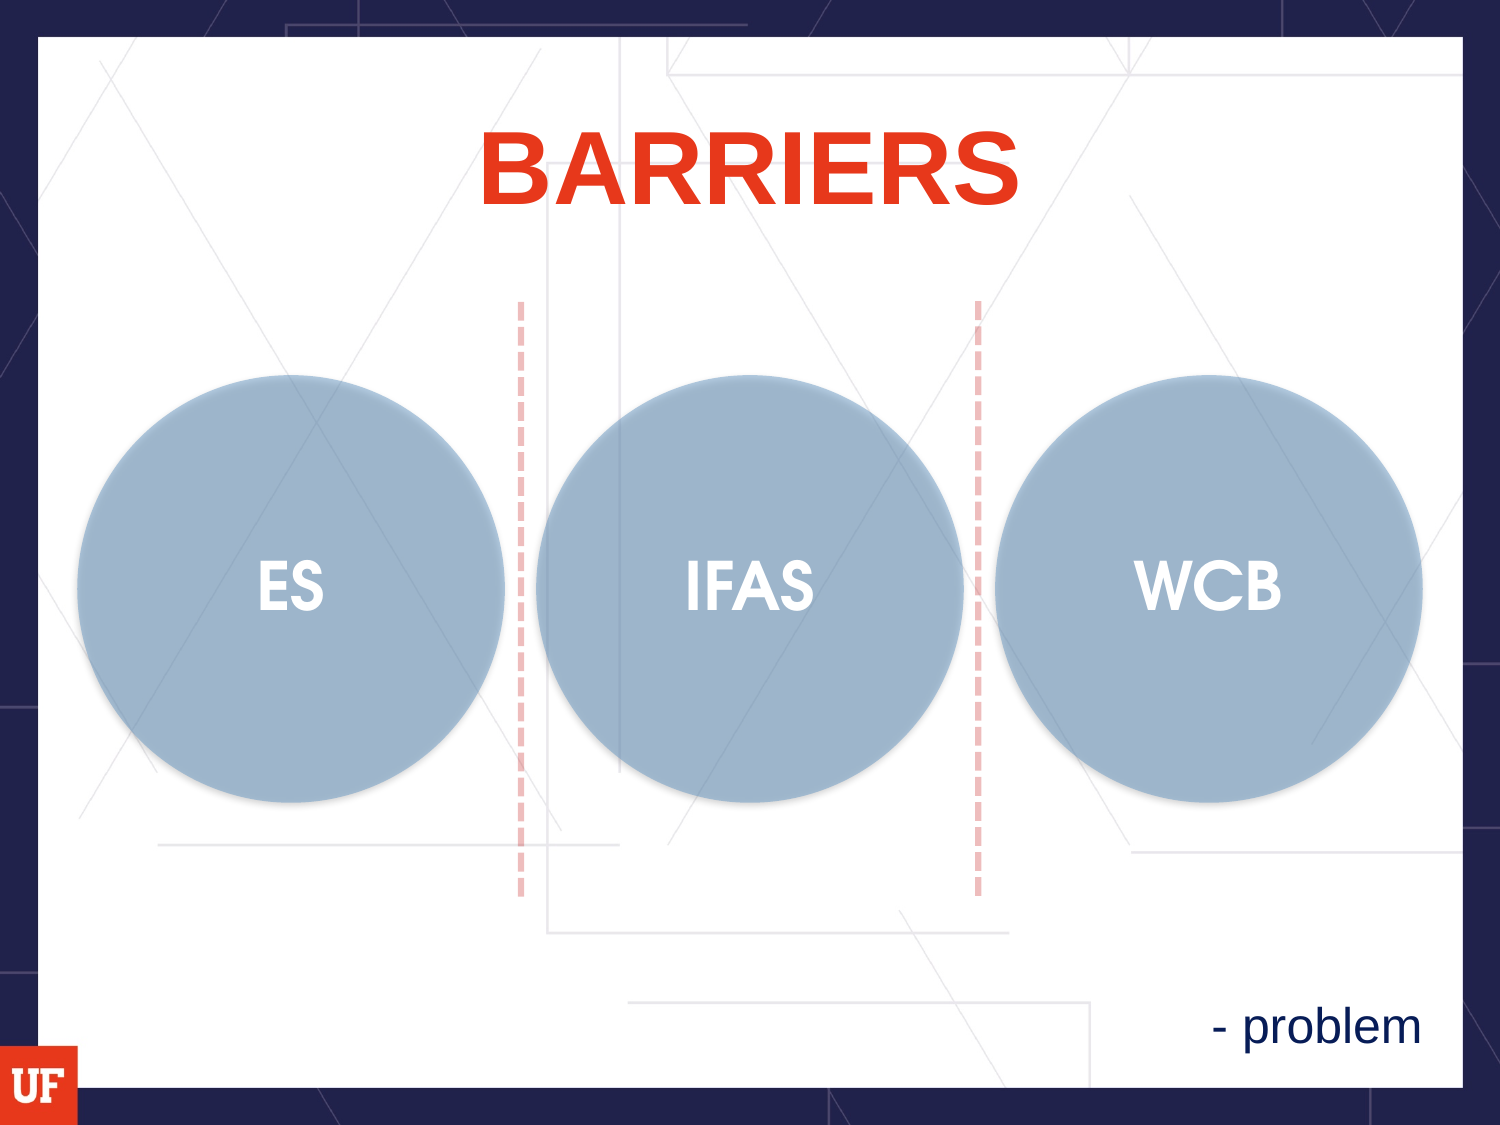

# BARRIERS

ES

IFAS

WCB
- problem